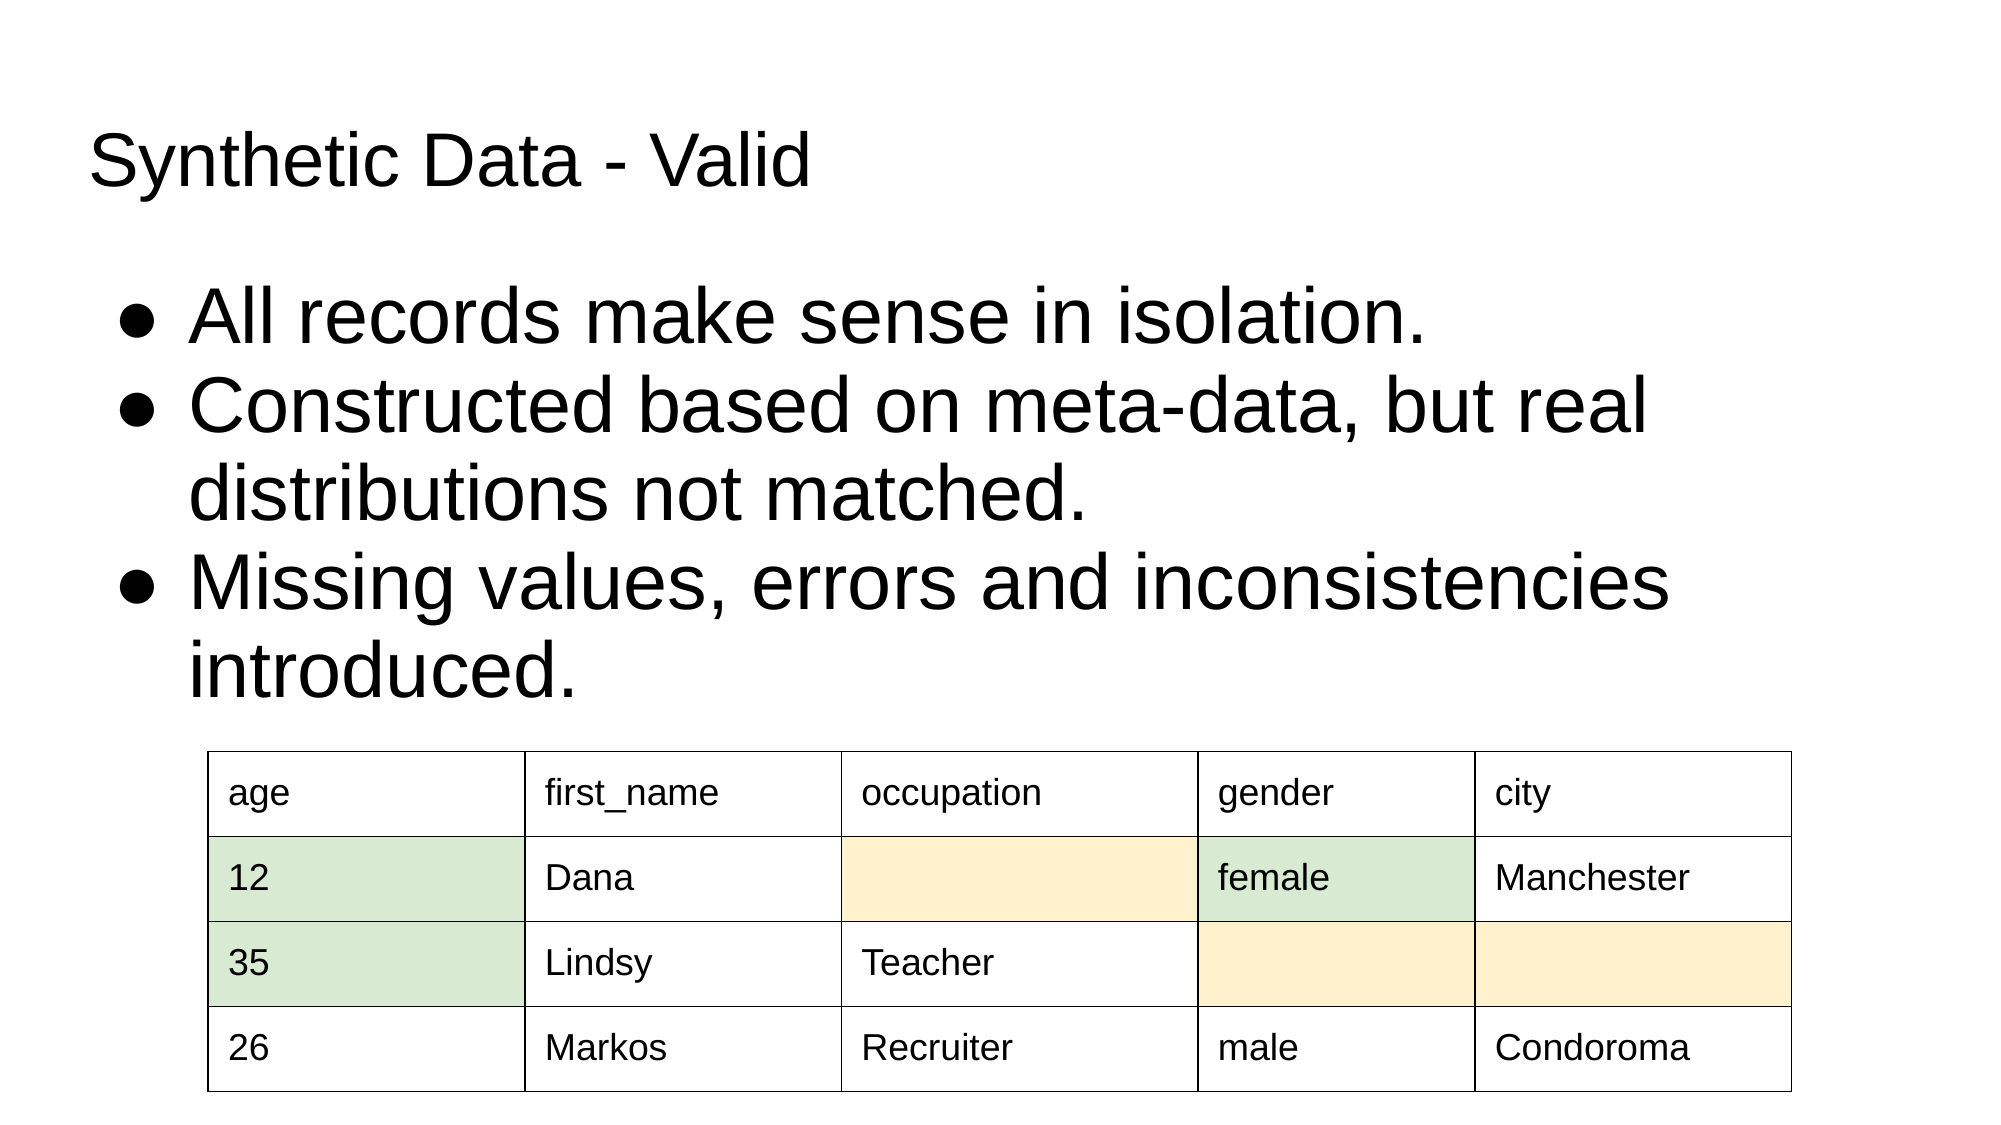

# Synthetic Data - Valid
All records make sense in isolation.
Constructed based on meta-data, but real distributions not matched.
Missing values, errors and inconsistencies introduced.
| age | first\_name | occupation | gender | city |
| --- | --- | --- | --- | --- |
| 12 | Dana |  | female | Manchester |
| 35 | Lindsy | Teacher |  |  |
| 26 | Markos | Recruiter | male | Condoroma |